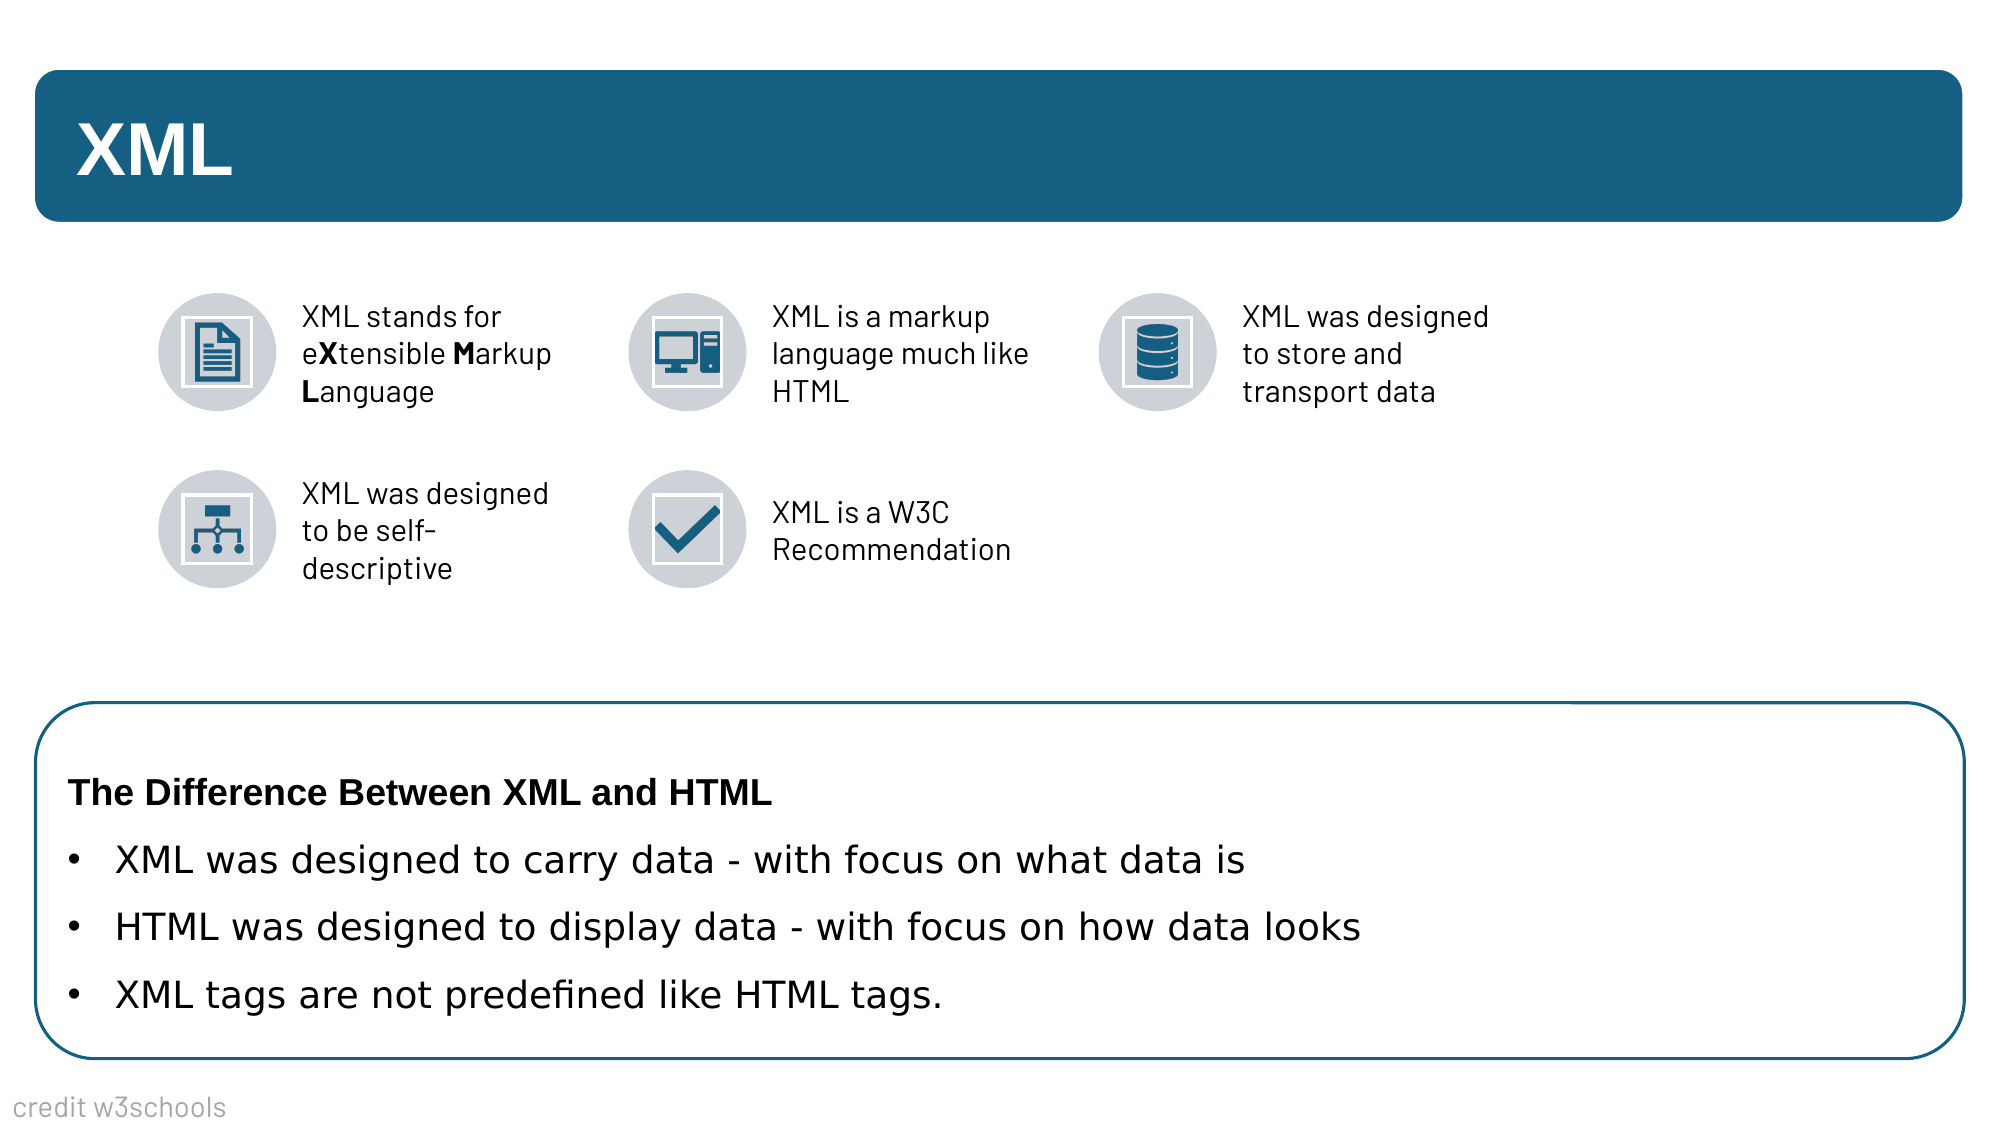

XML
XML stands for eXtensible Markup Language
XML is a markup language much like HTML
XML was designed to store and transport data
XML was designed to be self-descriptive
XML is a W3C Recommendation

The Difference Between XML and HTML
XML was designed to carry data - with focus on what data is
HTML was designed to display data - with focus on how data looks
XML tags are not predefined like HTML tags.

credit w3schools